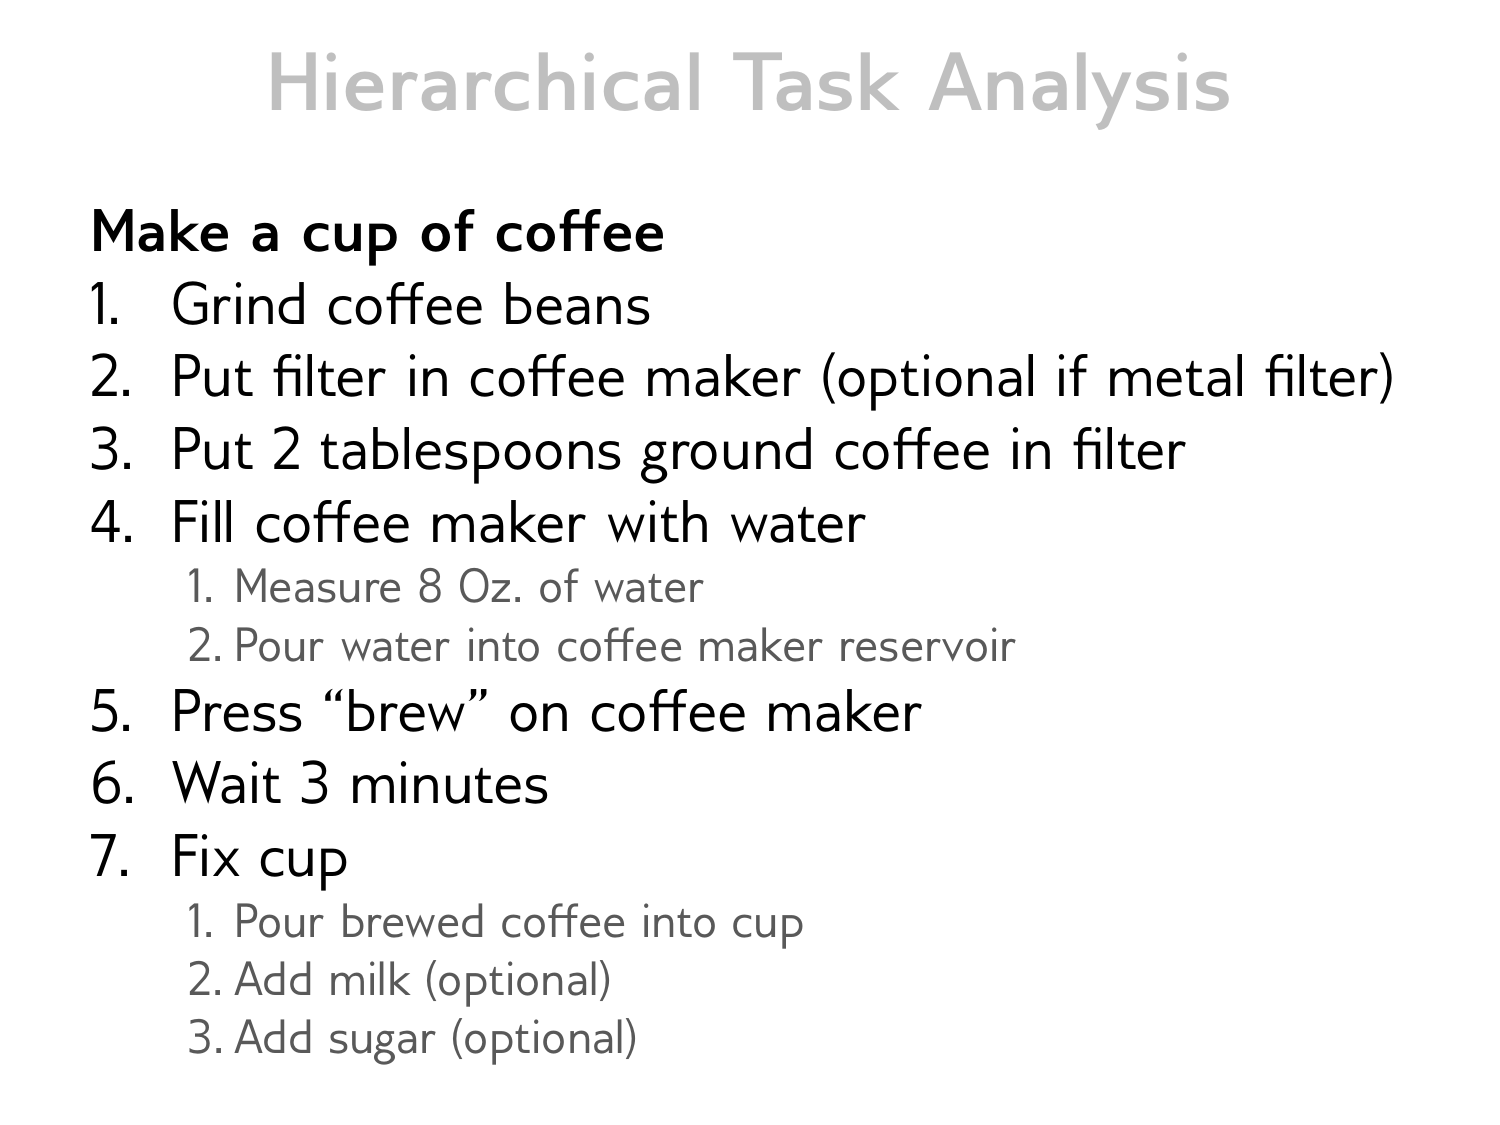

# Hierarchical Task Analysis
Make a cup of coffee
Grind coffee beans
Put filter in coffee maker (optional if metal filter)
Put 2 tablespoons ground coffee in filter
Fill coffee maker with water
Measure 8 Oz. of water
Pour water into coffee maker reservoir
Press “brew” on coffee maker
Wait 3 minutes
Fix cup
Pour brewed coffee into cup
Add milk (optional)
Add sugar (optional)